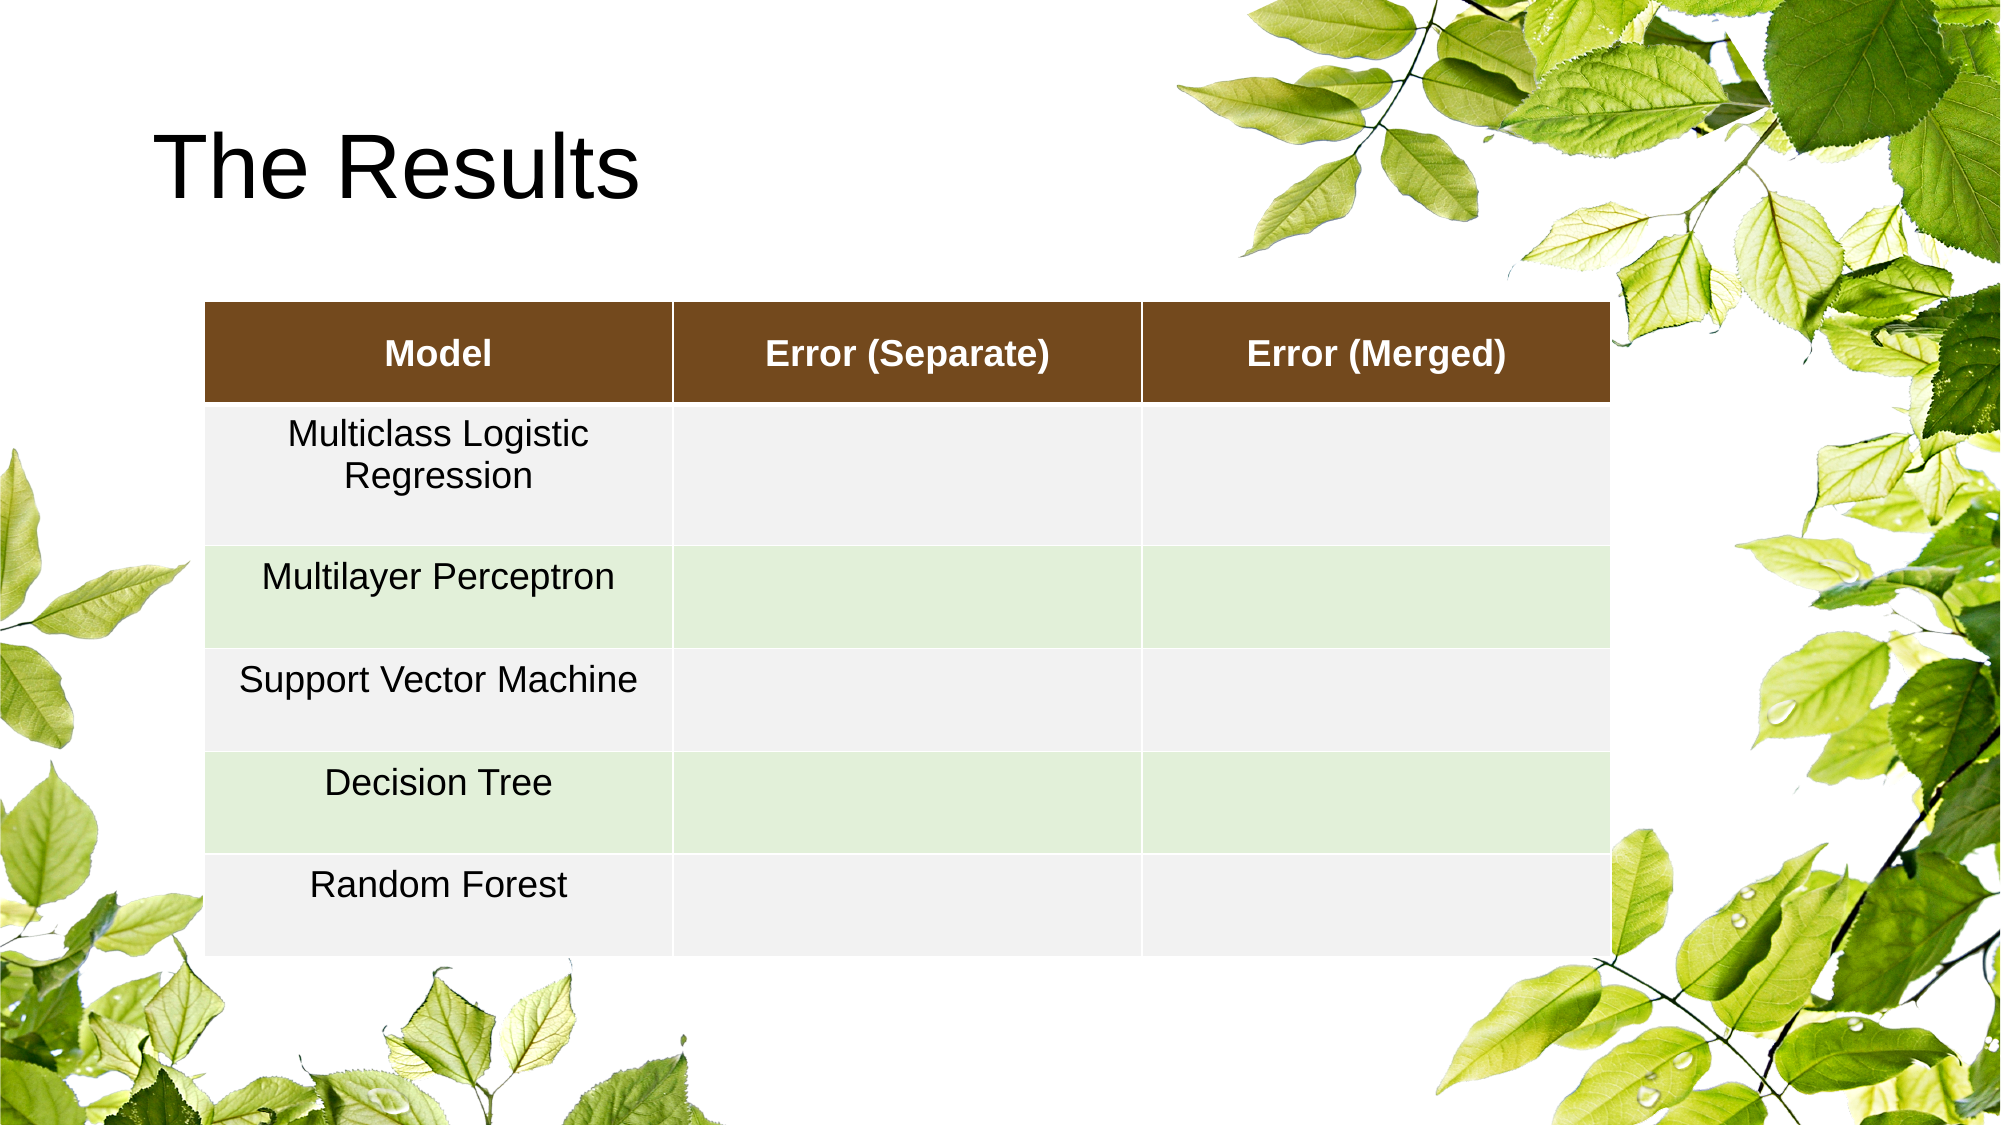

# The Results
| Model | Error (Separate) | Error (Merged) |
| --- | --- | --- |
| Multiclass Logistic Regression |  |  |
| Multilayer Perceptron |  |  |
| Support Vector Machine |  |  |
| Decision Tree |  |  |
| Random Forest |  |  |